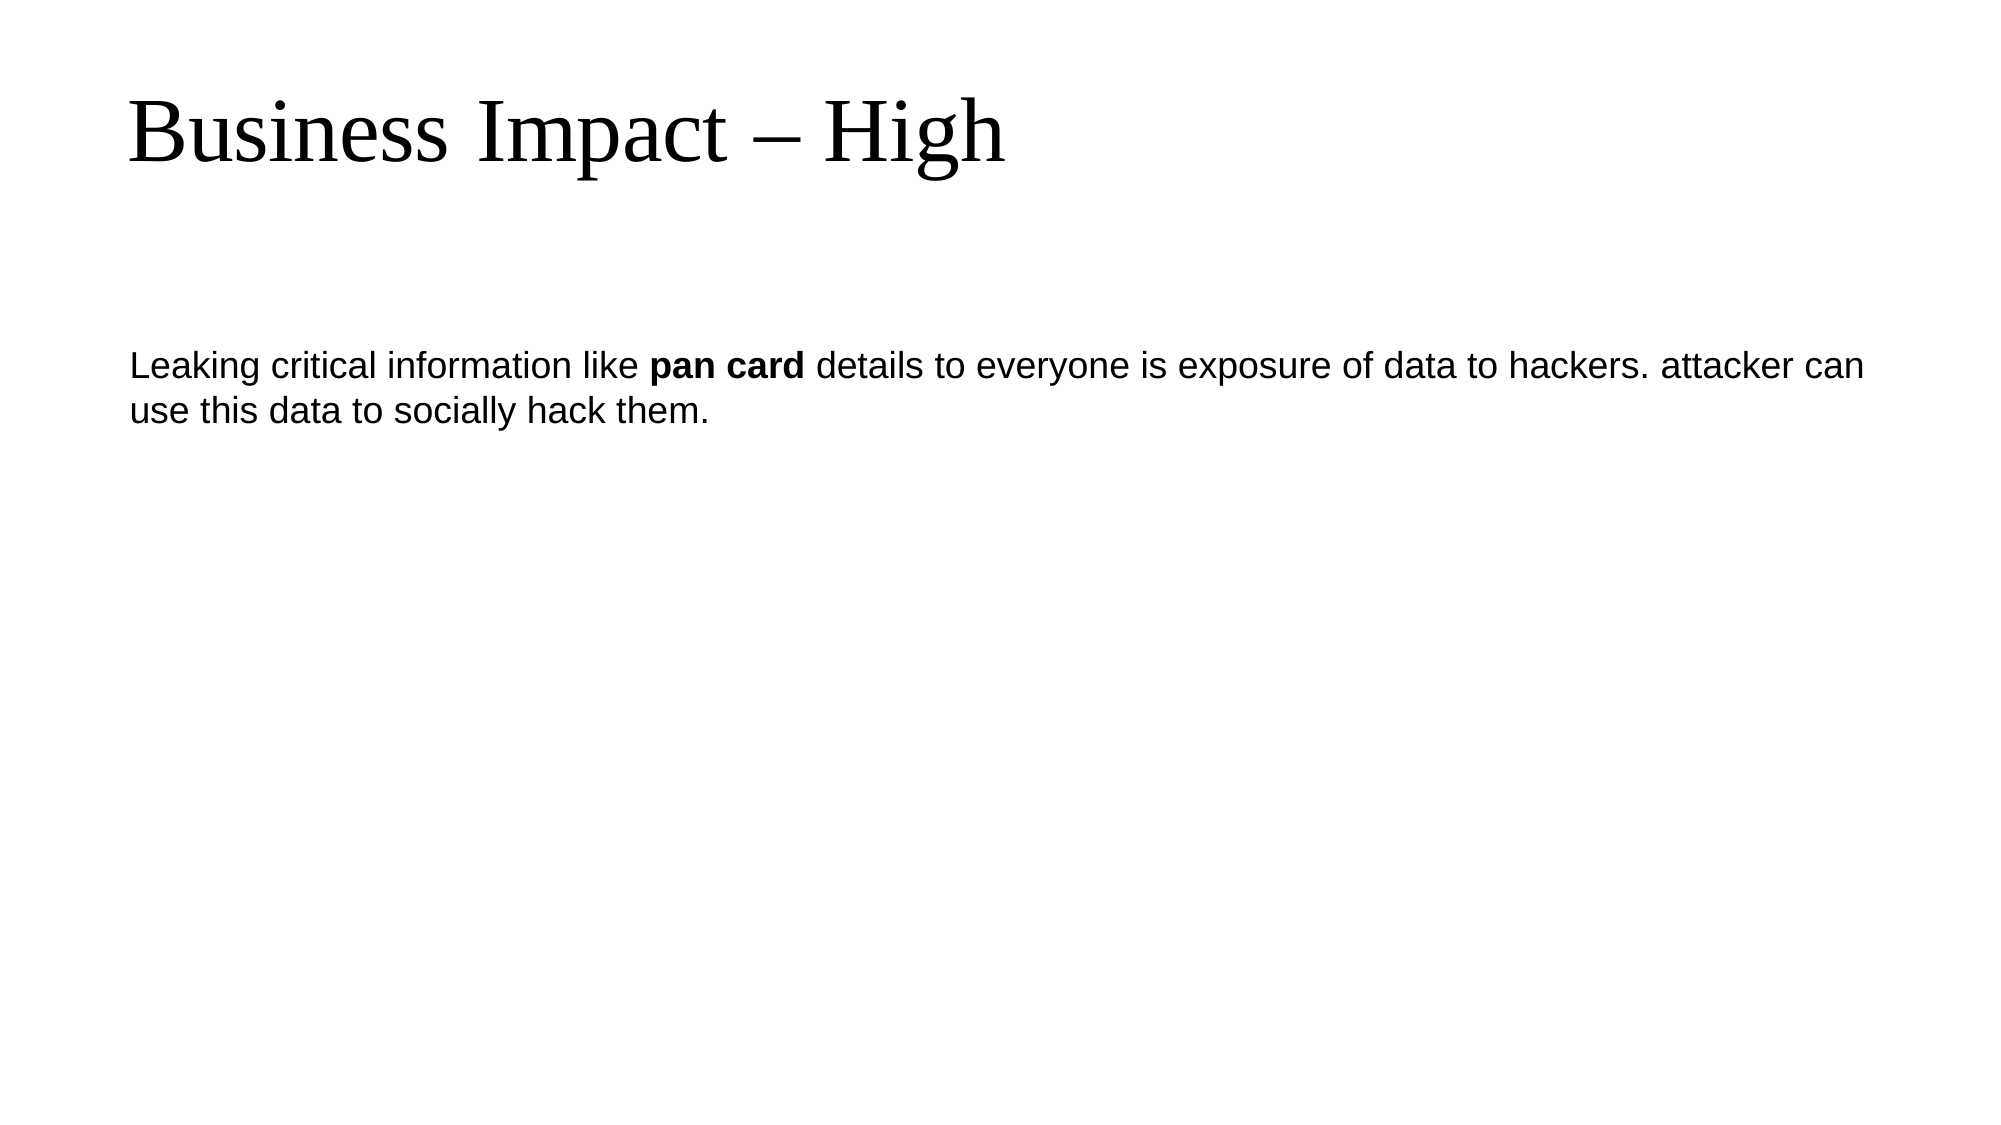

Business Impact – High
Leaking critical information like pan card details to everyone is exposure of data to hackers. attacker can use this data to socially hack them.